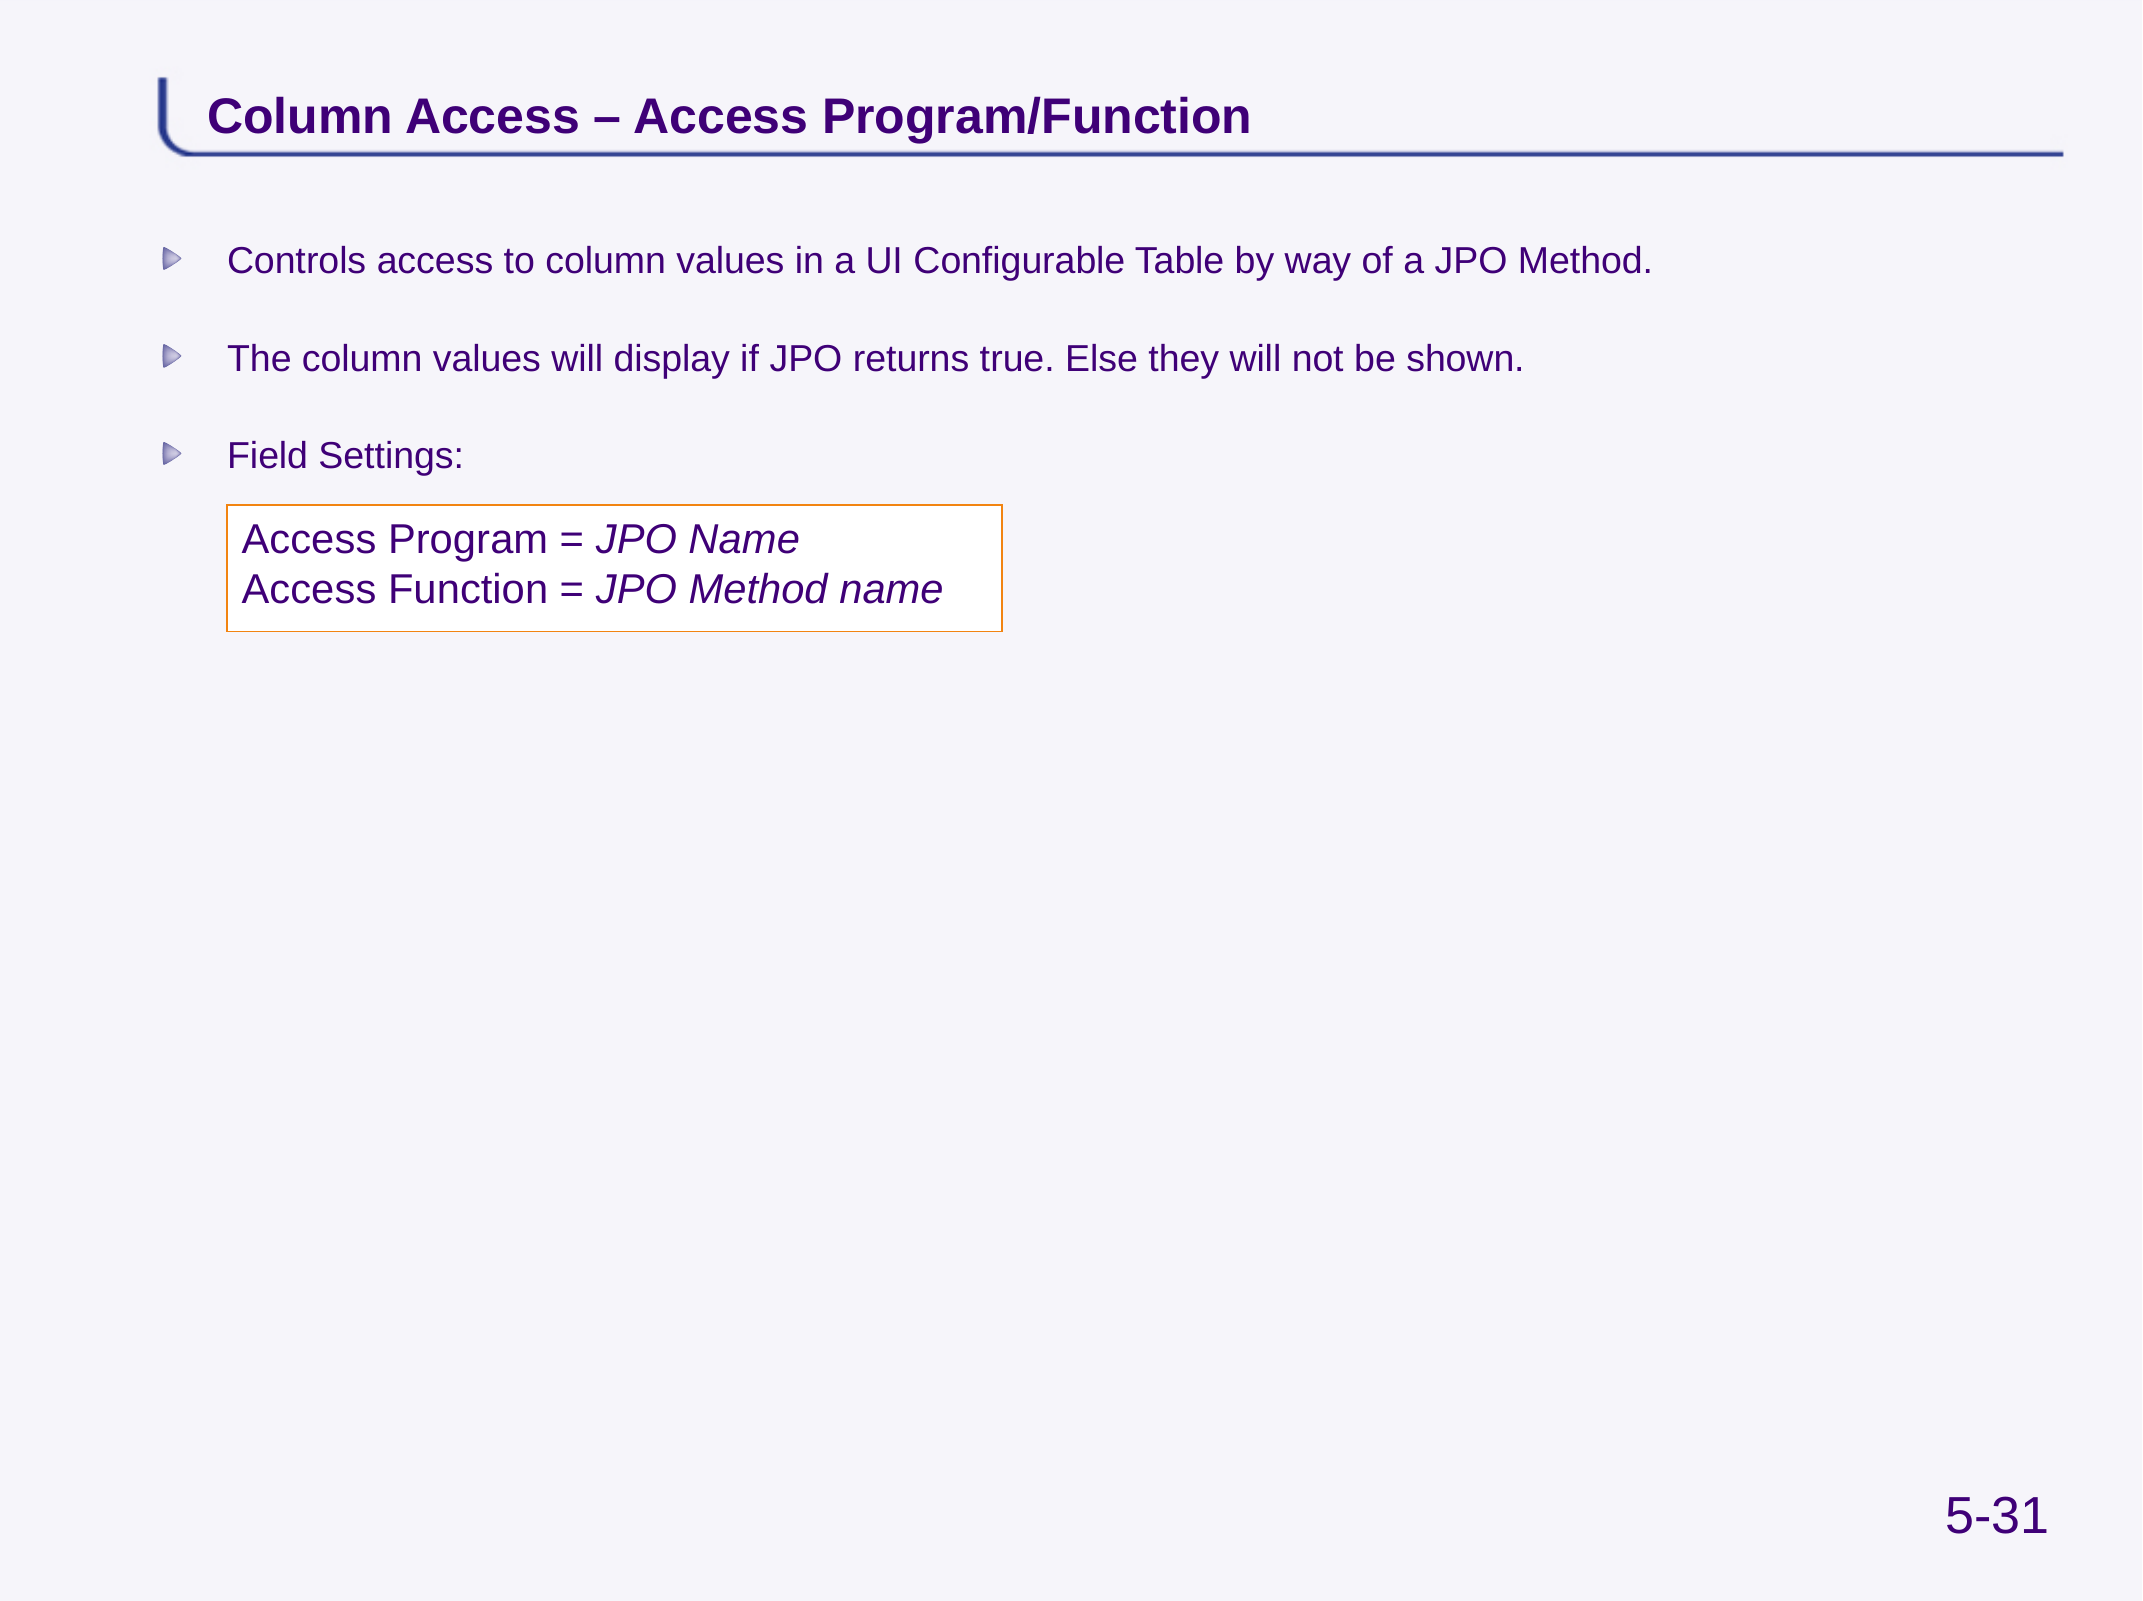

# Column Access – Access Program/Function
Controls access to column values in a UI Configurable Table by way of a JPO Method.
The column values will display if JPO returns true. Else they will not be shown.
Field Settings:
Access Program = JPO Name
Access Function = JPO Method name
5-31